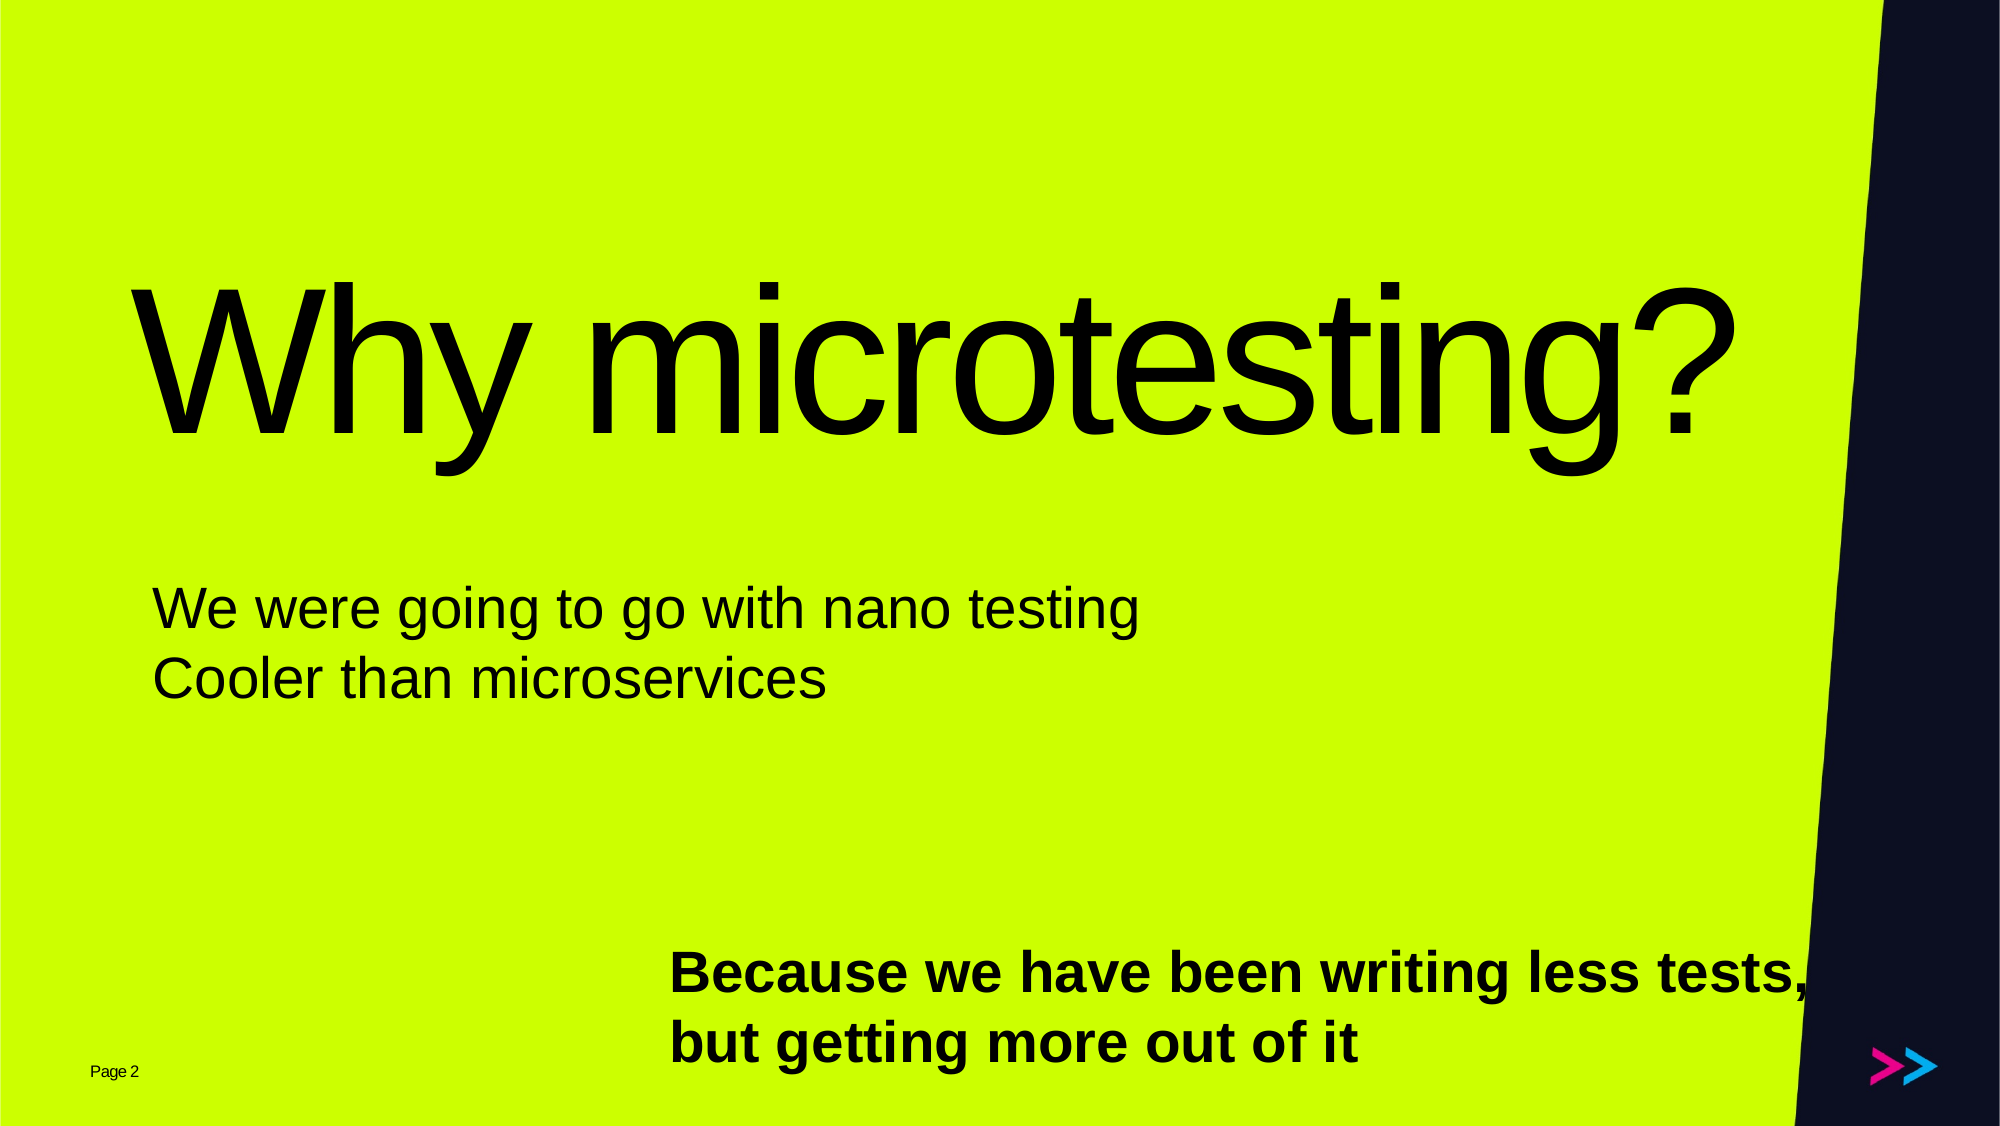

# Why microtesting?
We were going to go with nano testing
Cooler than microservices

Because we have been writing less tests,
but getting more out of it
2